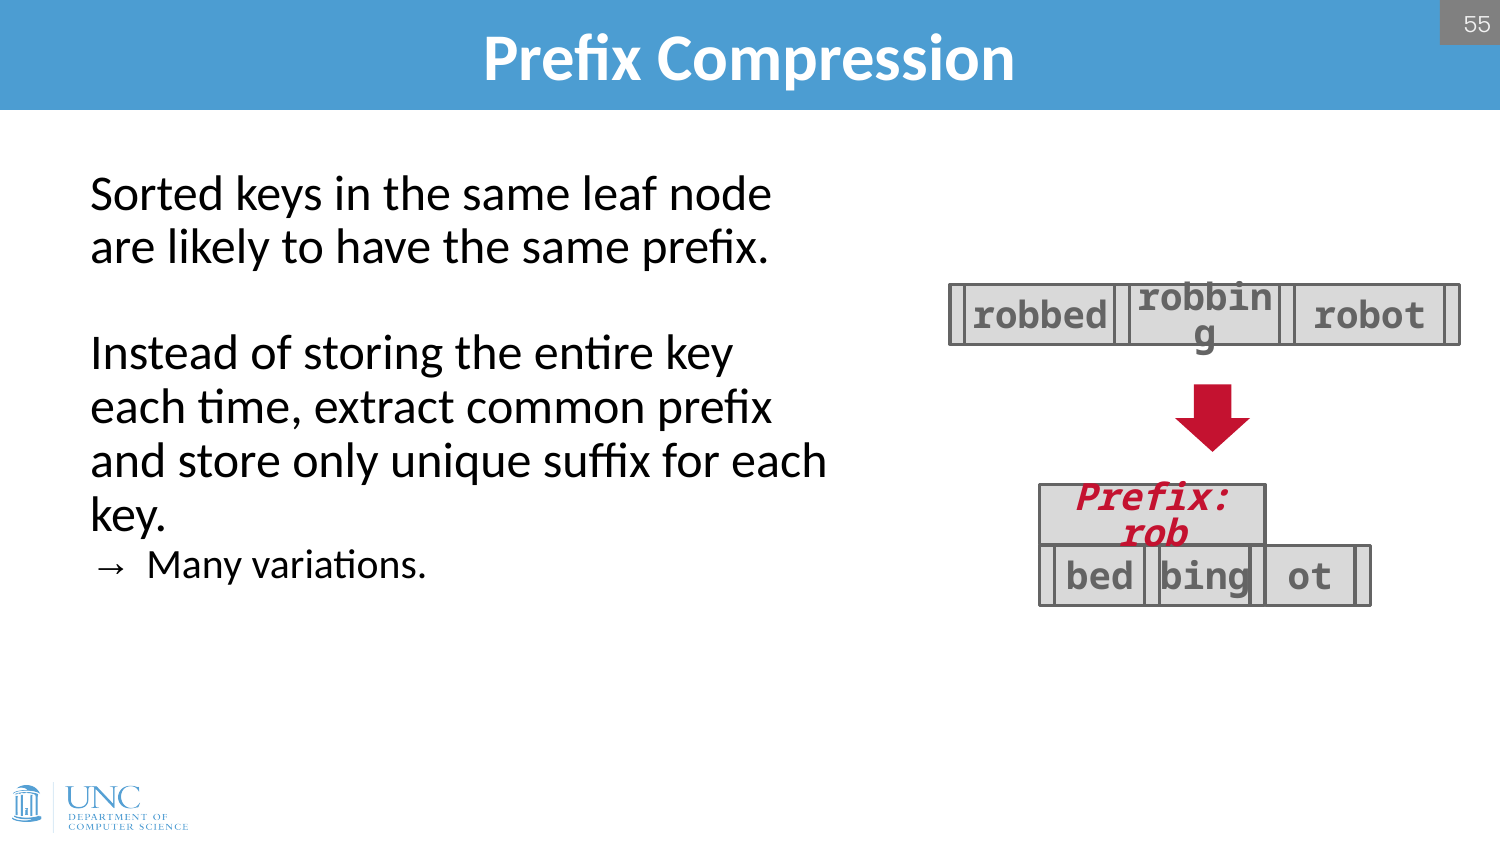

55
# Prefix Compression
Sorted keys in the same leaf node are likely to have the same prefix.

Instead of storing the entire key each time, extract common prefix and store only unique suffix for each key.
Many variations.

robbed

robbing

robot

Prefix: rob

bed

bing

ot